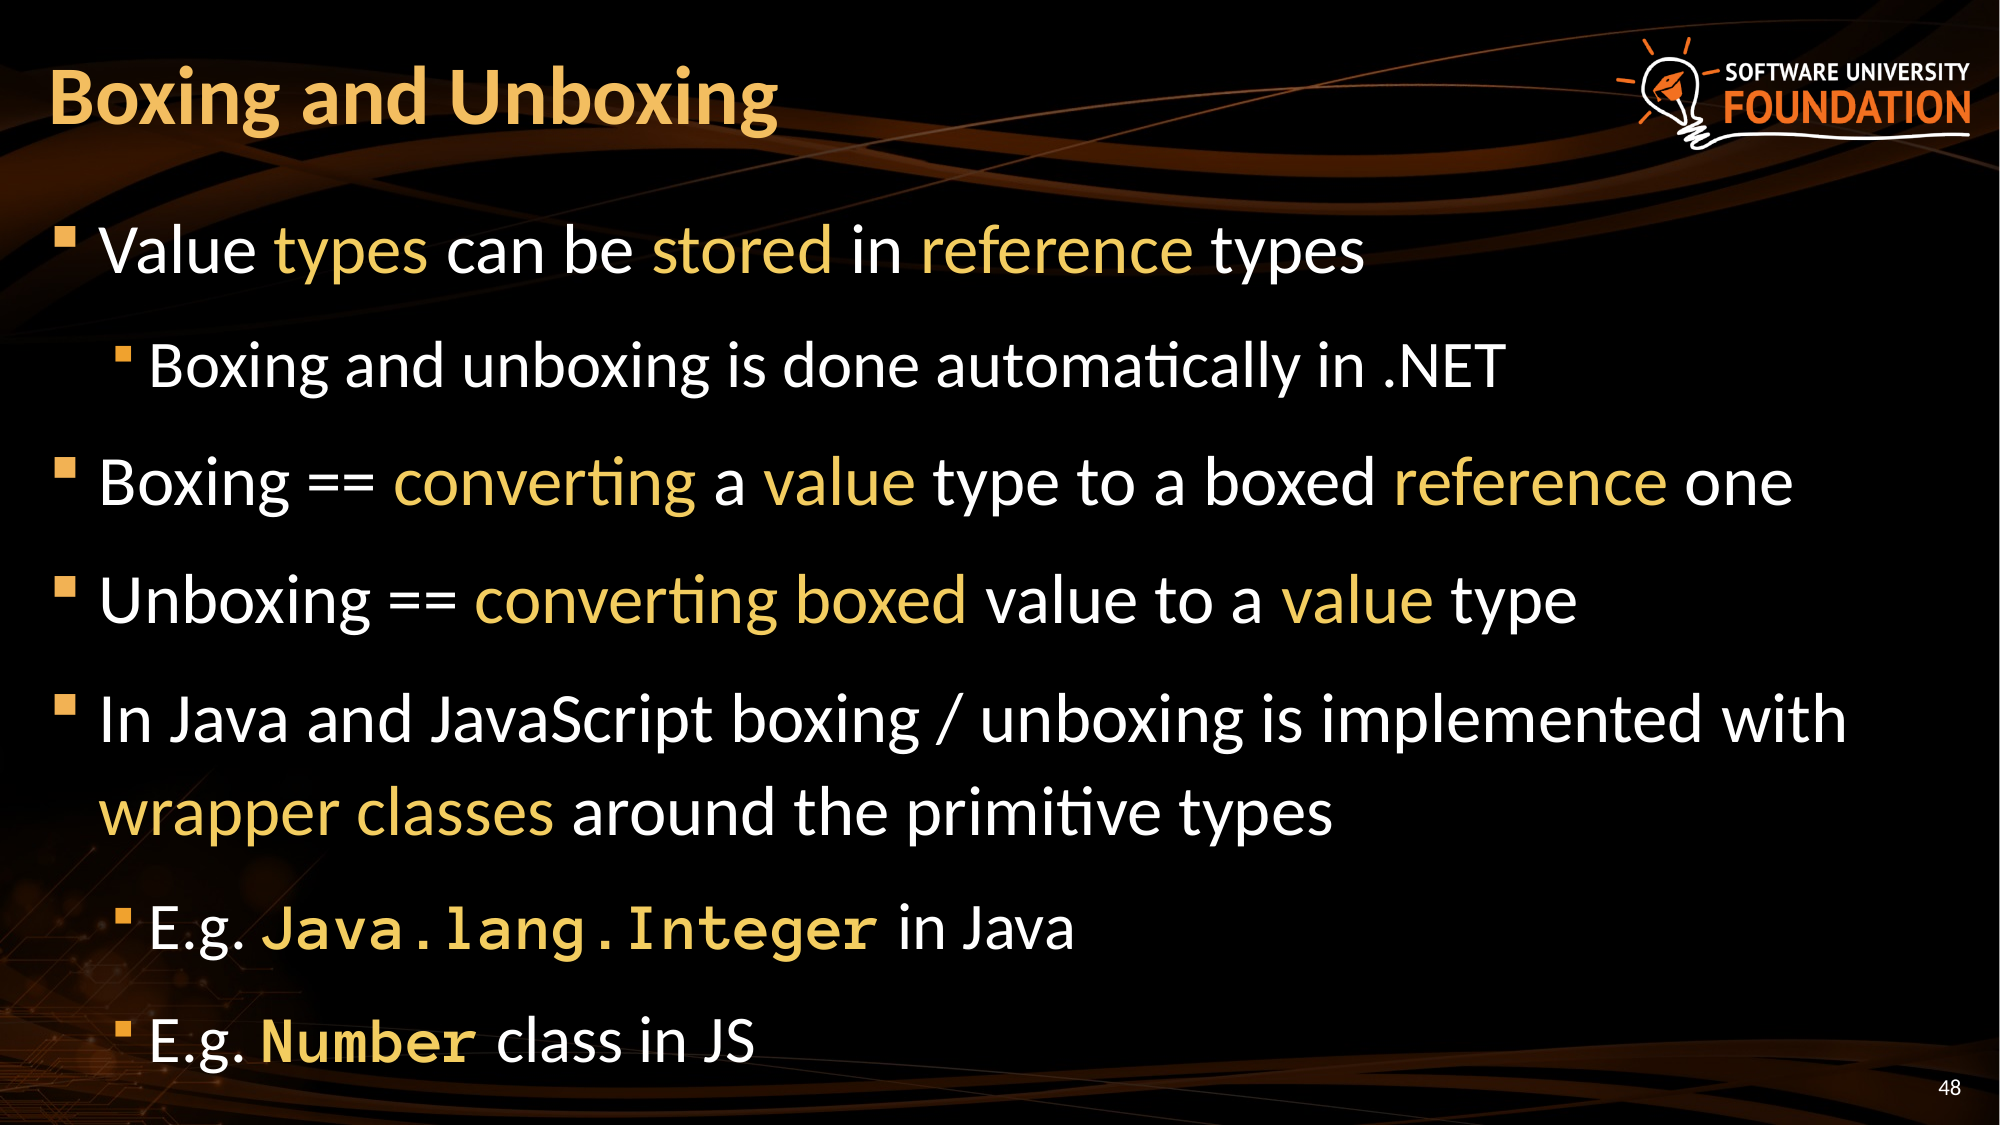

# Boxing and Unboxing
Value types can be stored in reference types
Boxing and unboxing is done automatically in .NET
Boxing == converting a value type to a boxed reference one
Unboxing == converting boxed value to a value type
In Java and JavaScript boxing / unboxing is implemented with wrapper classes around the primitive types
E.g. Java.lang.Integer in Java
E.g. Number class in JS
48